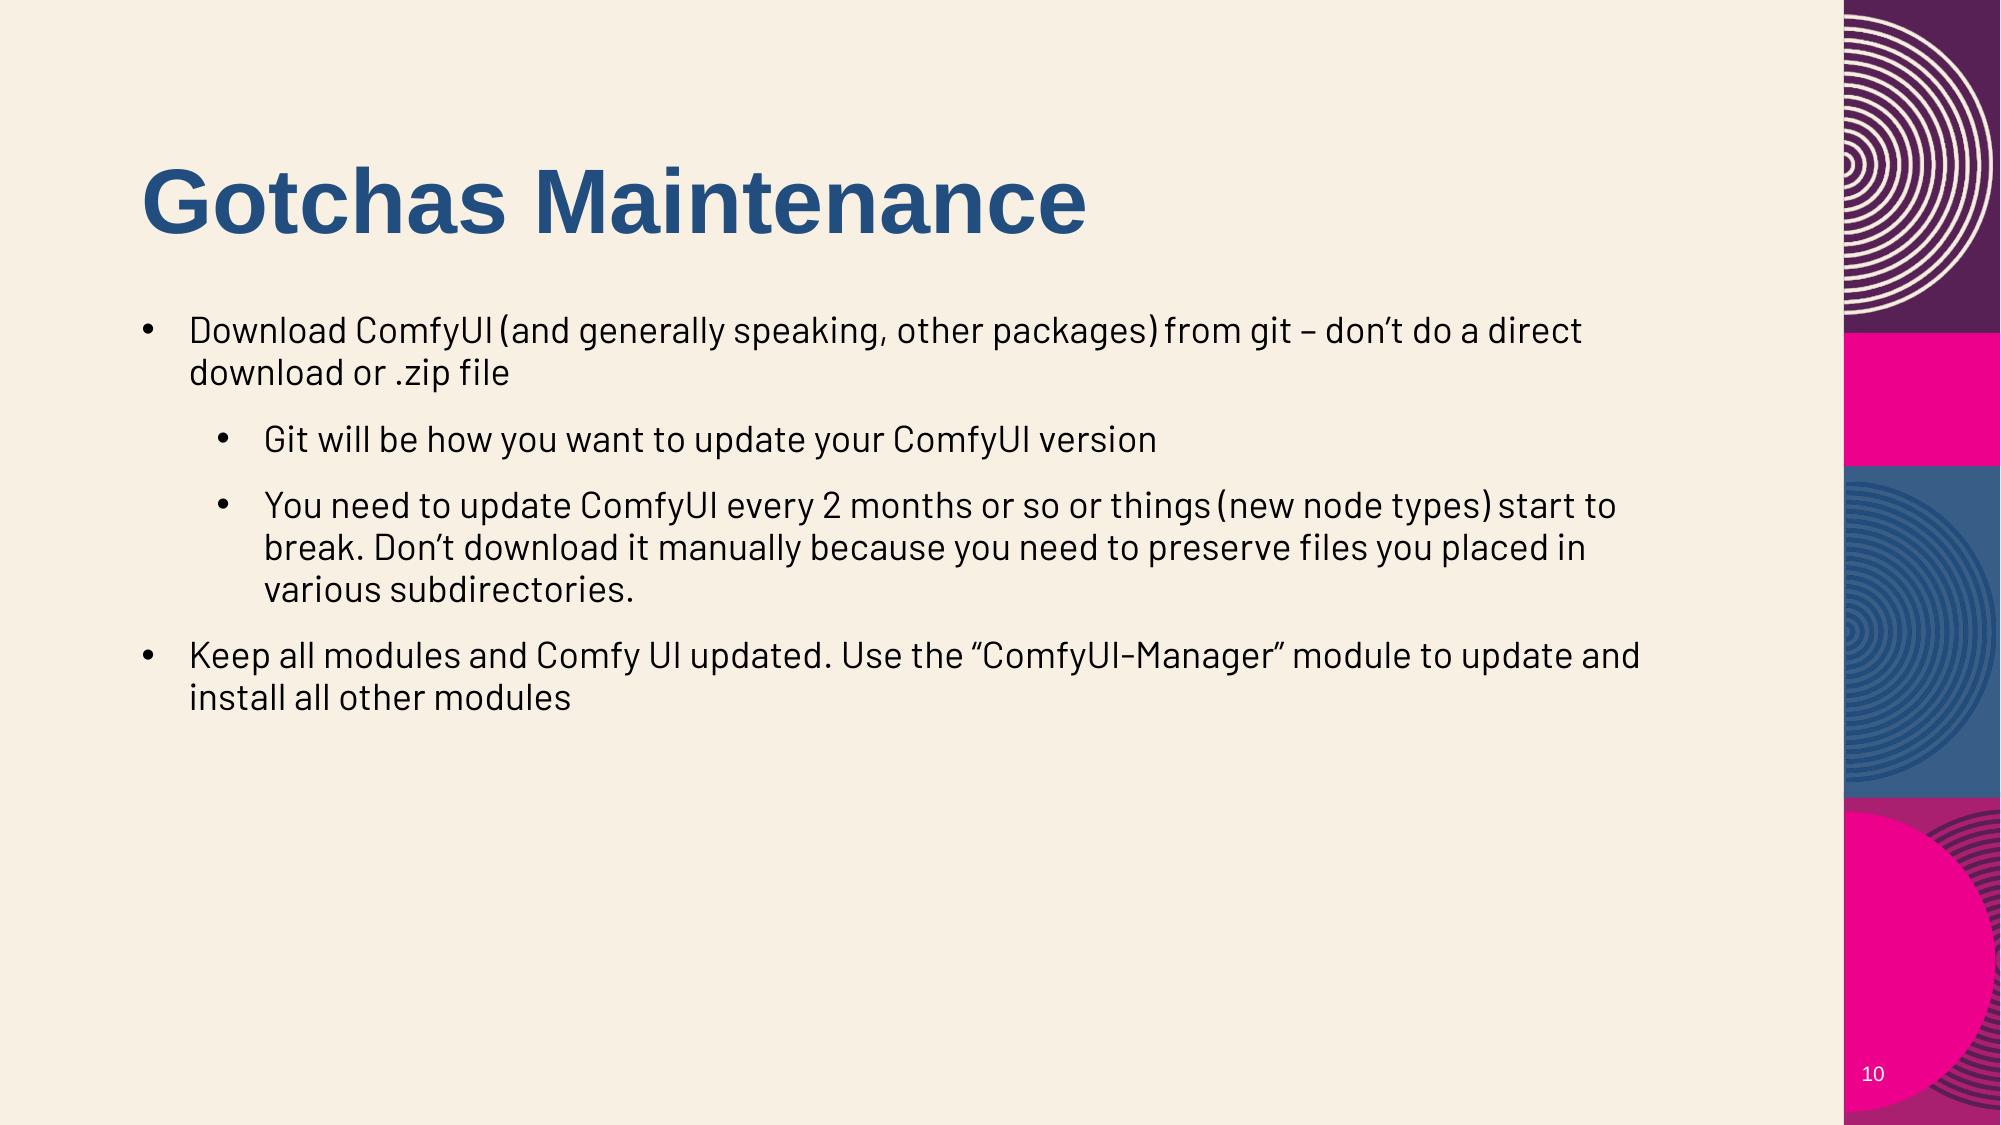

# Gotchas Maintenance
Download ComfyUI (and generally speaking, other packages) from git – don’t do a direct download or .zip file
Git will be how you want to update your ComfyUI version
You need to update ComfyUI every 2 months or so or things (new node types) start to break. Don’t download it manually because you need to preserve files you placed in various subdirectories.
Keep all modules and Comfy UI updated. Use the “ComfyUI-Manager” module to update and install all other modules
10